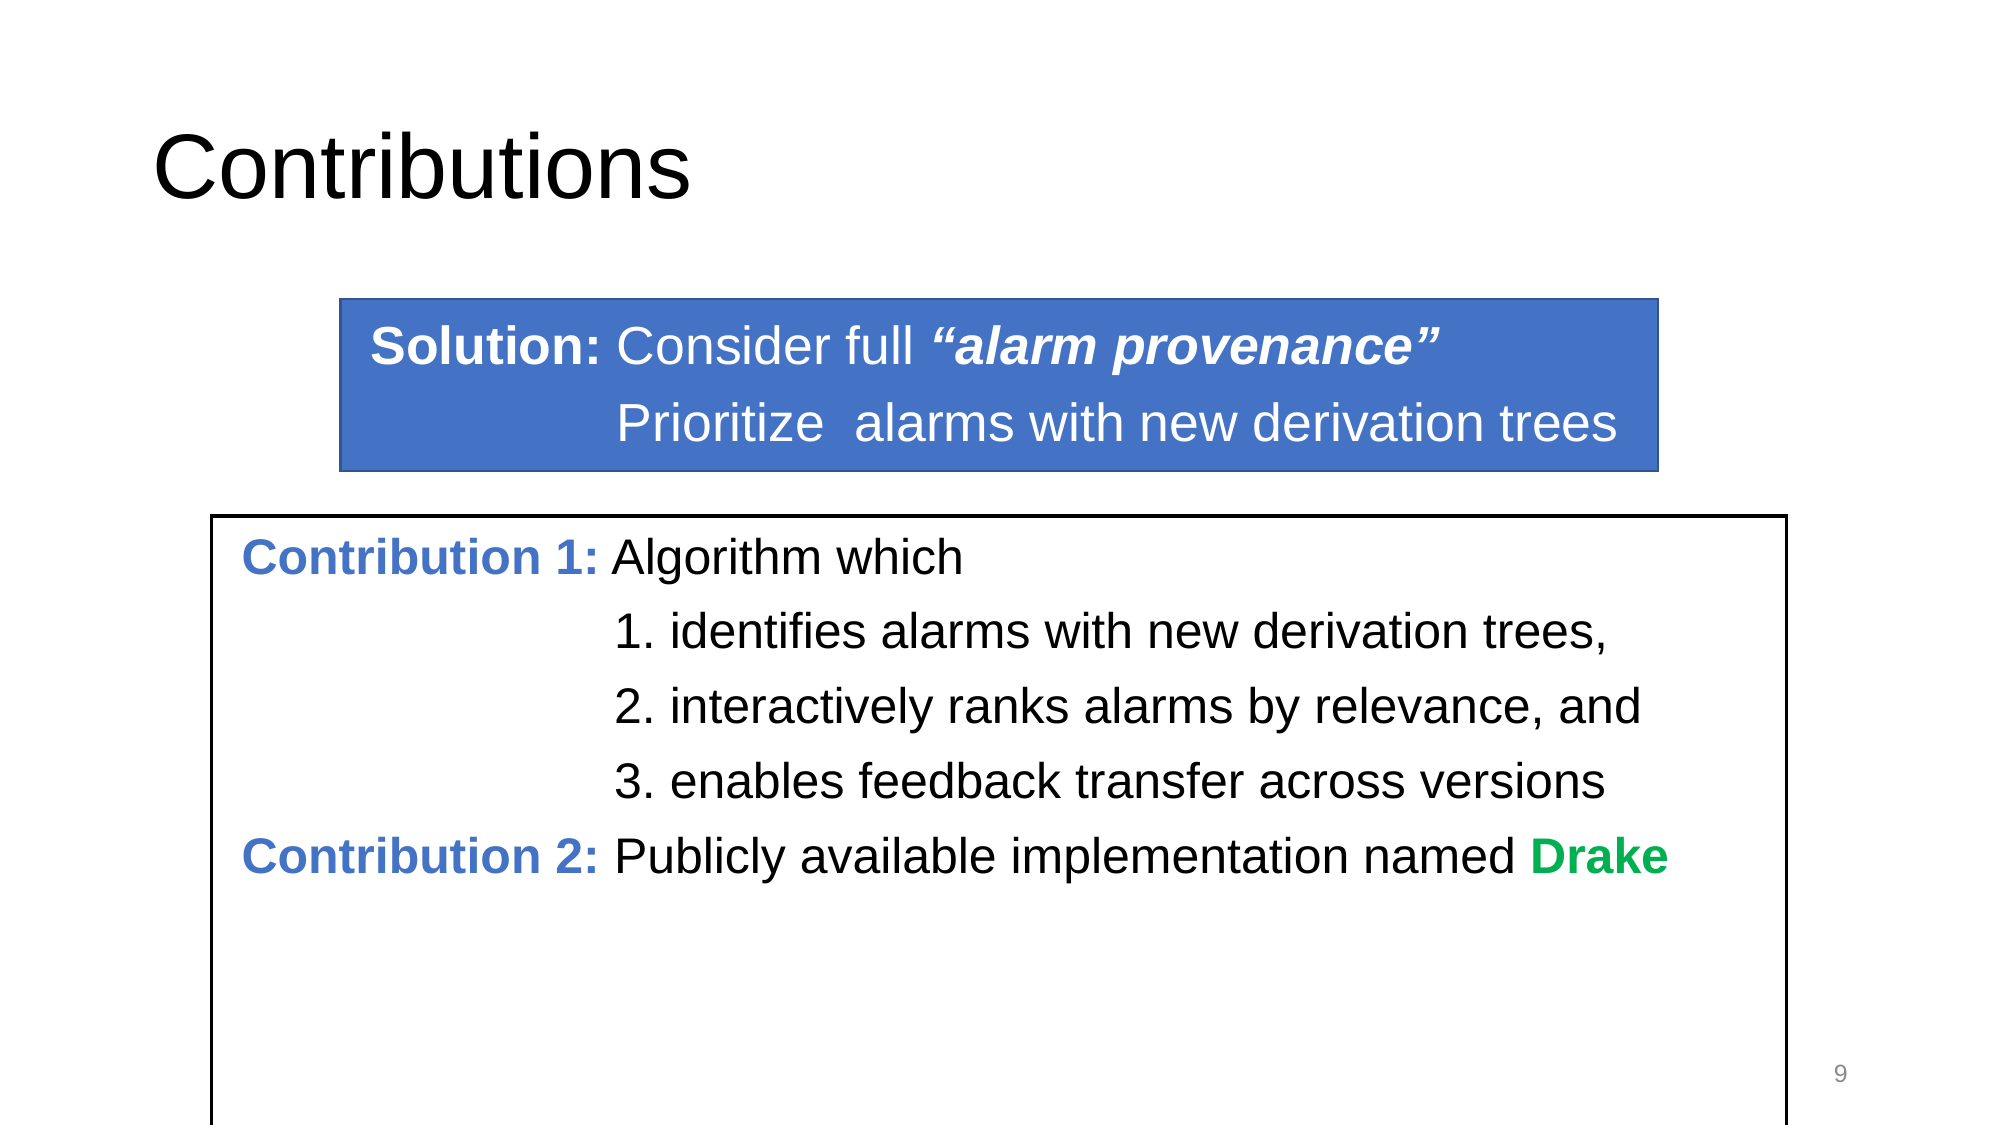

# Contributions
Solution: Consider full “alarm provenance”
Solution: Prioritize  alarms with new derivation trees
Contribution 1: Algorithm which
Contribution 1: 1. identifies alarms with new derivation trees,
Contribution 1: 2. interactively ranks alarms by relevance, and
Contribution 1: 3. enables feedback transfer across versions
Contribution 2: Publicly available implementation named Drake
9